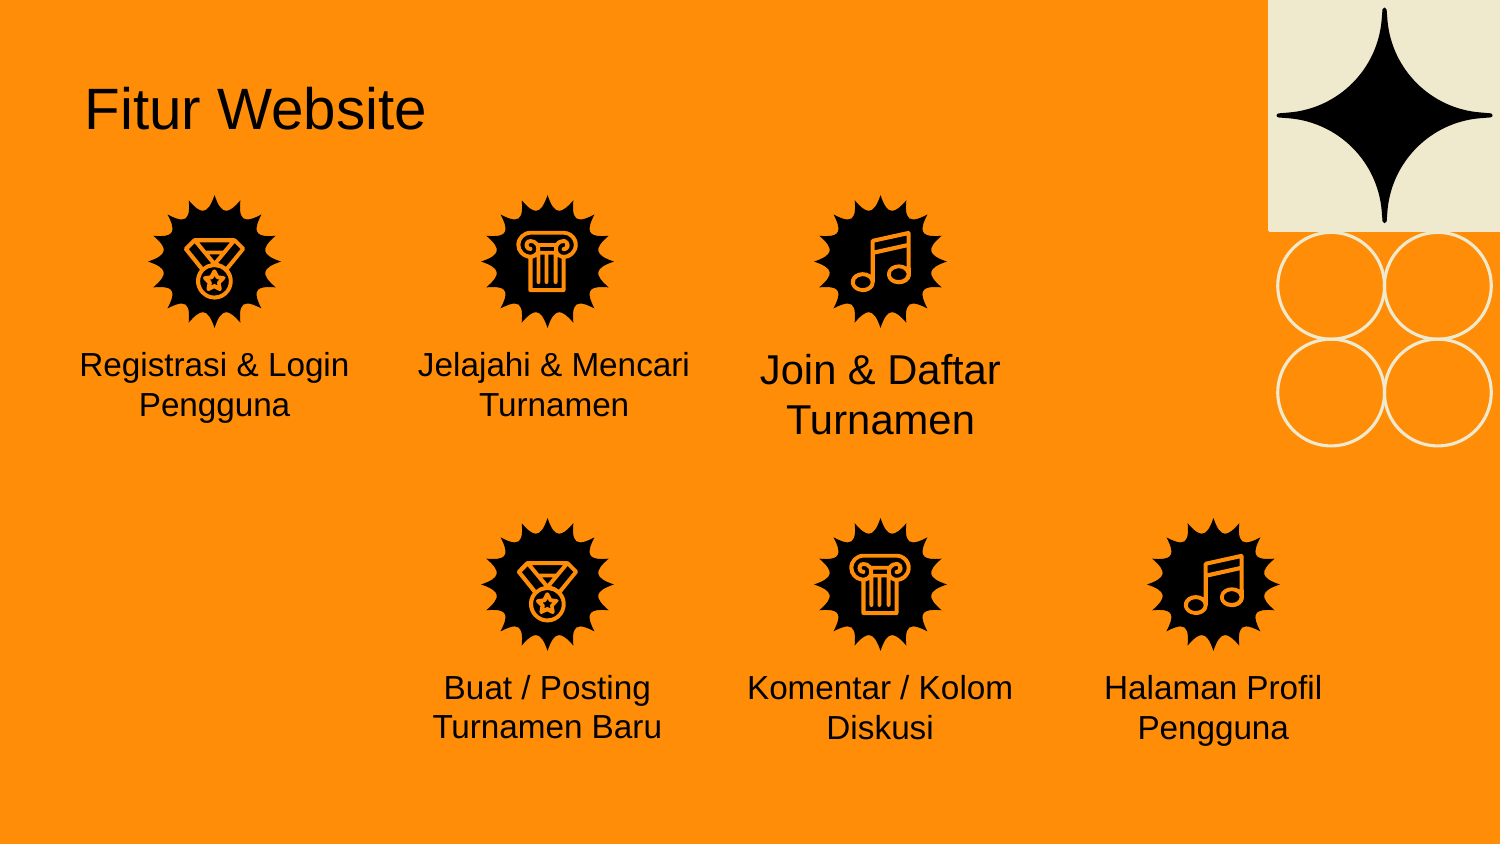

# Fitur Website

Registrasi & Login Pengguna
Jelajahi & Mencari Turnamen
Join & Daftar Turnamen

Buat / Posting Turnamen Baru
Komentar / Kolom Diskusi
Halaman Profil Pengguna